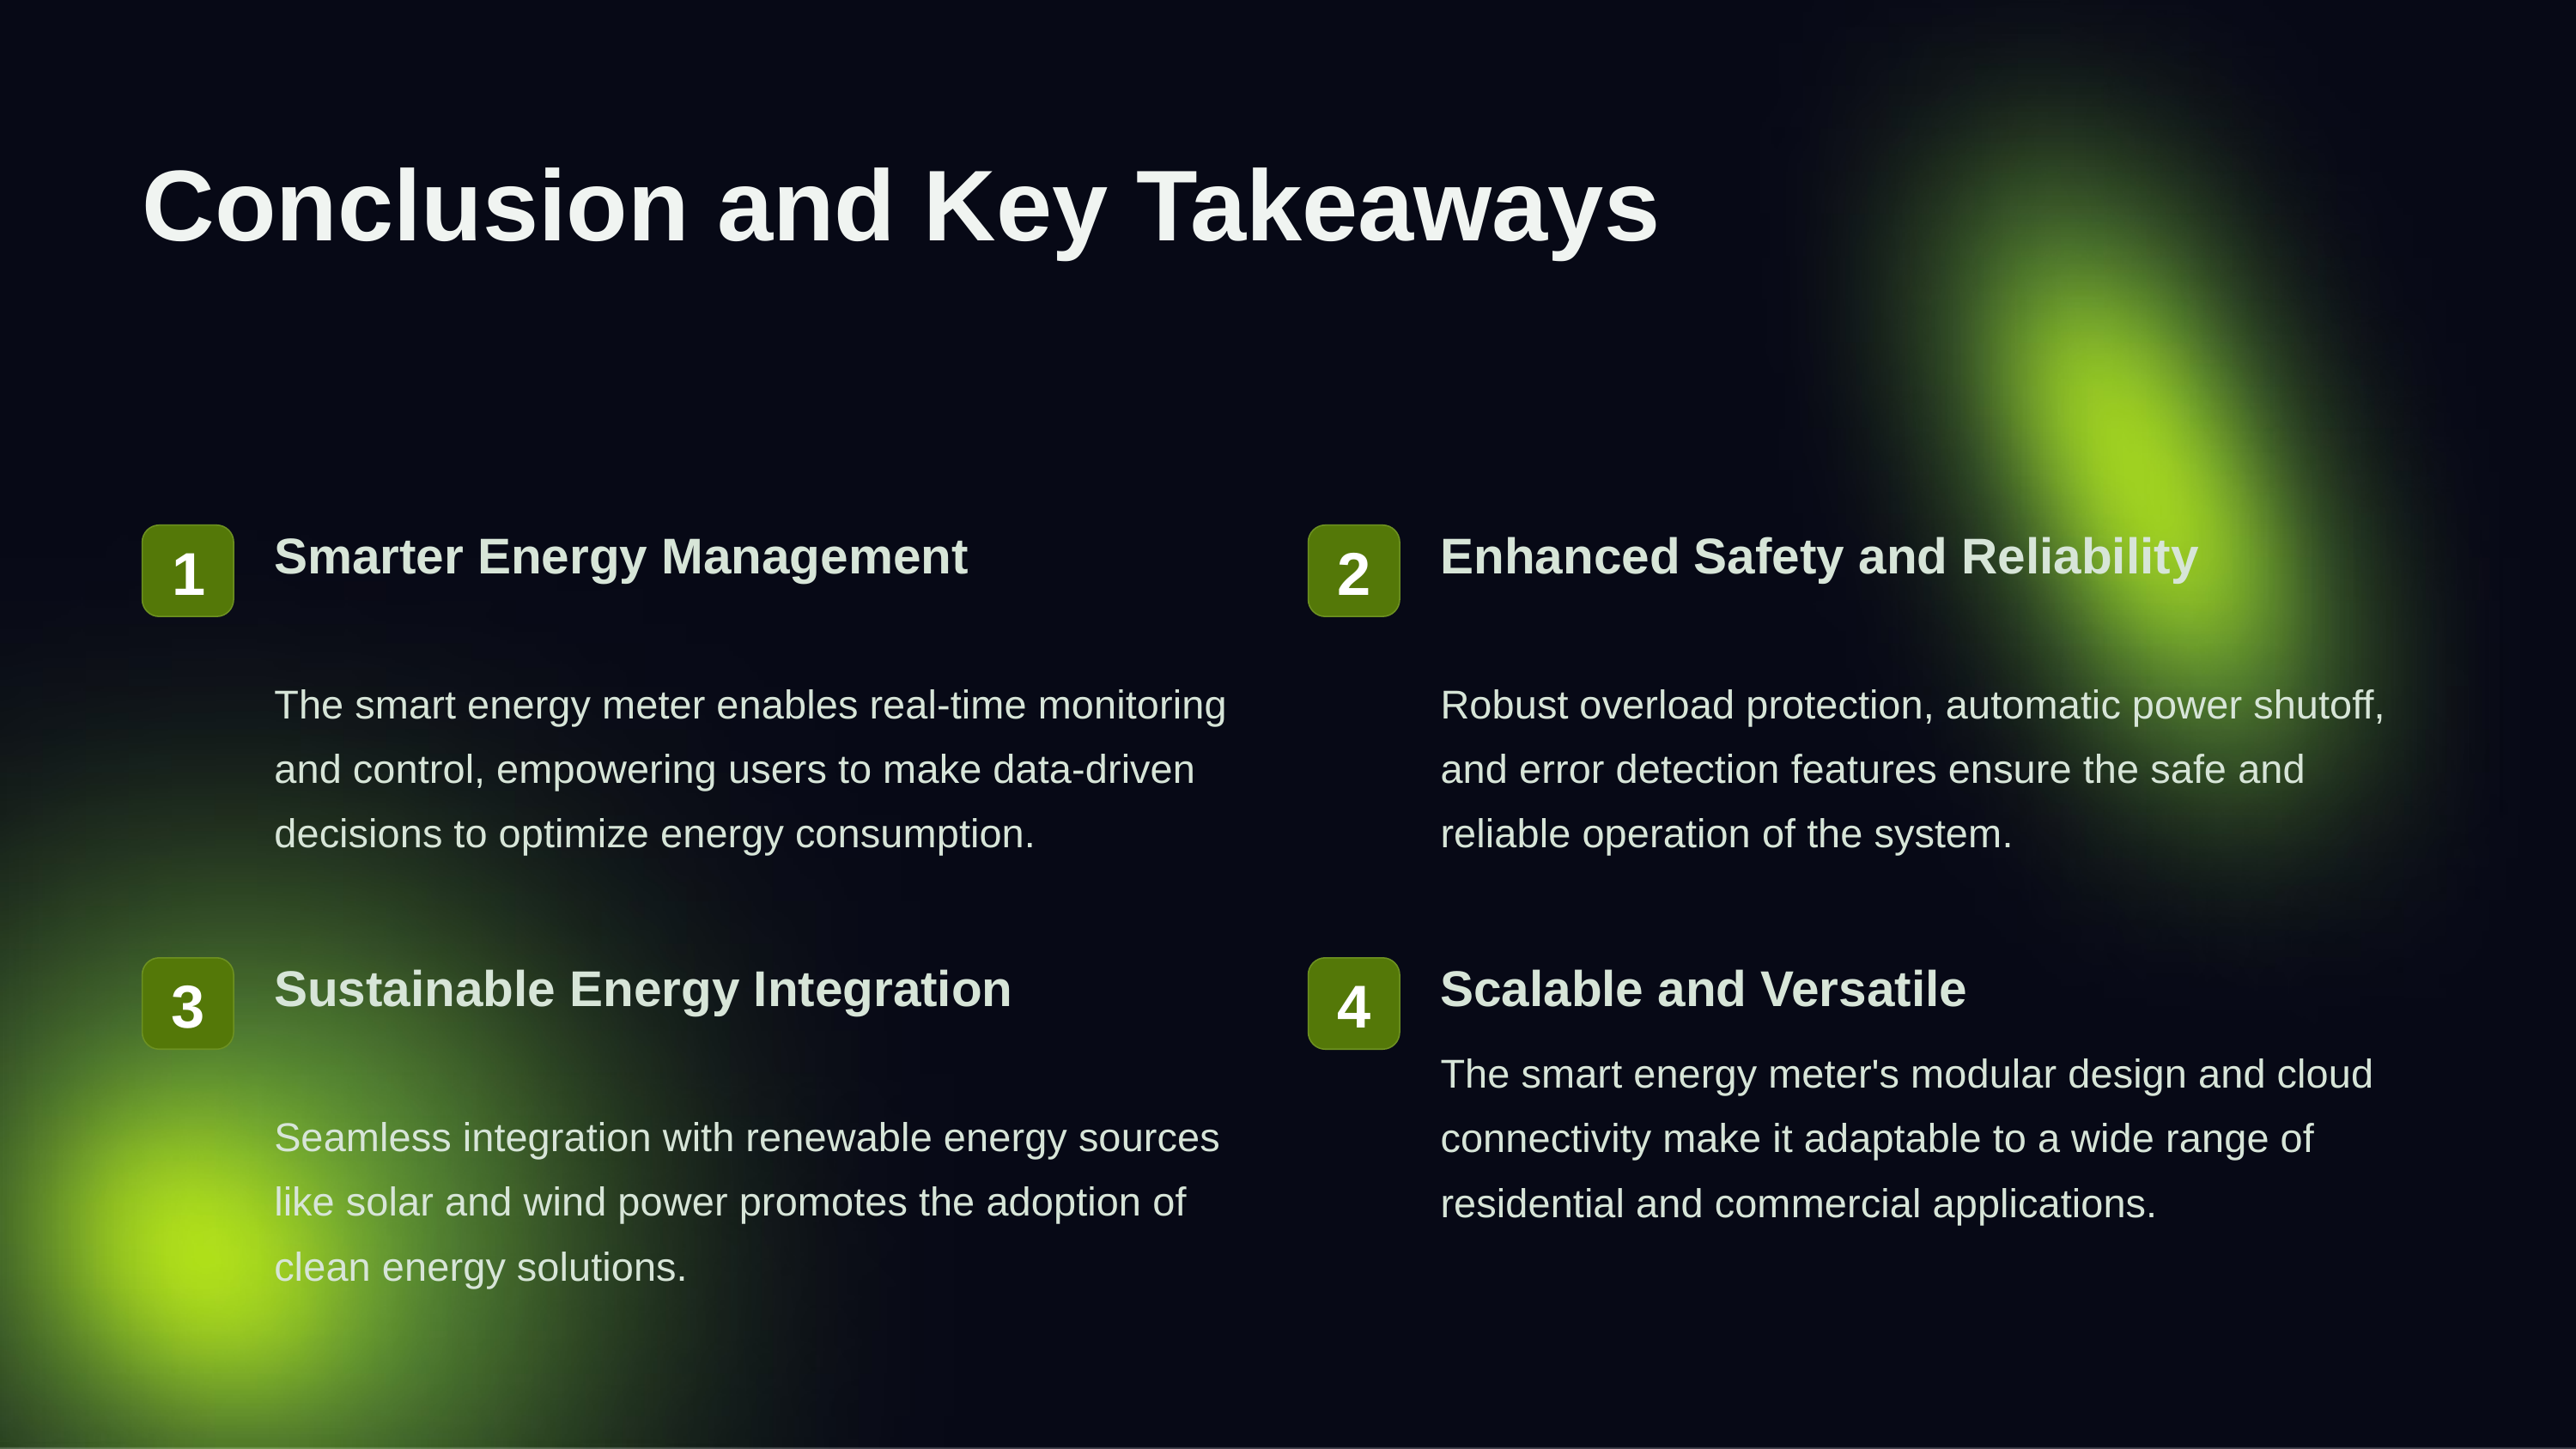

Conclusion and Key Takeaways
Smarter Energy Management
Enhanced Safety and Reliability

1
2
The smart energy meter enables real-time monitoring and control, empowering users to make data-driven decisions to optimize energy consumption.
Robust overload protection, automatic power shutoff, and error detection features ensure the safe and reliable operation of the system.
Sustainable Energy Integration
Scalable and Versatile

3
4
The smart energy meter's modular design and cloud connectivity make it adaptable to a wide range of residential and commercial applications.
Seamless integration with renewable energy sources like solar and wind power promotes the adoption of clean energy solutions.